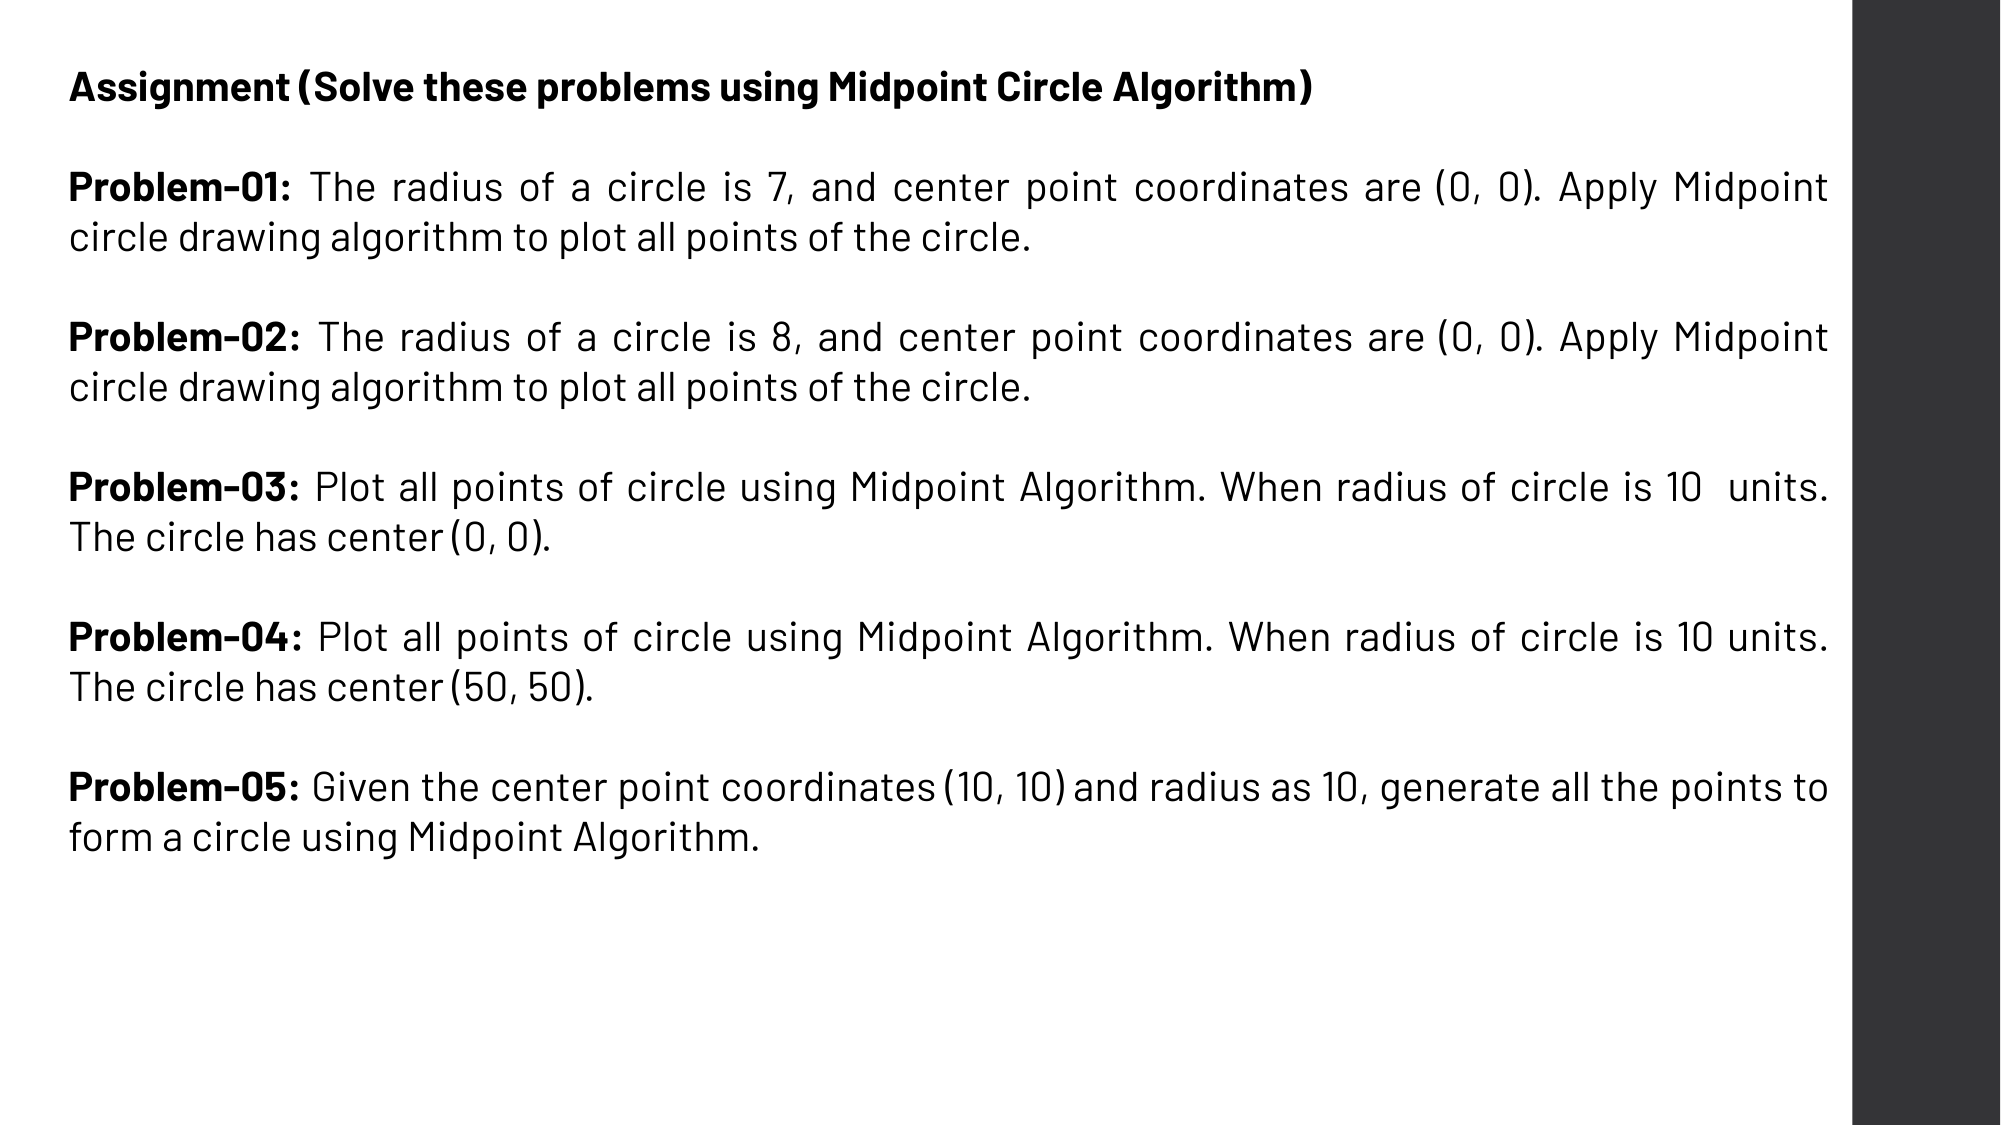

Assignment (Solve these problems using Midpoint Circle Algorithm)

Problem-01: The radius of a circle is 7, and center point coordinates are (0, 0). Apply Midpoint circle drawing algorithm to plot all points of the circle.

Problem-02: The radius of a circle is 8, and center point coordinates are (0, 0). Apply Midpoint circle drawing algorithm to plot all points of the circle.

Problem-03: Plot all points of circle using Midpoint Algorithm. When radius of circle is 10  units. The circle has center (0, 0).

Problem-04: Plot all points of circle using Midpoint Algorithm. When radius of circle is 10 units. The circle has center (50, 50).

Problem-05: Given the center point coordinates (10, 10) and radius as 10, generate all the points to form a circle using Midpoint Algorithm.